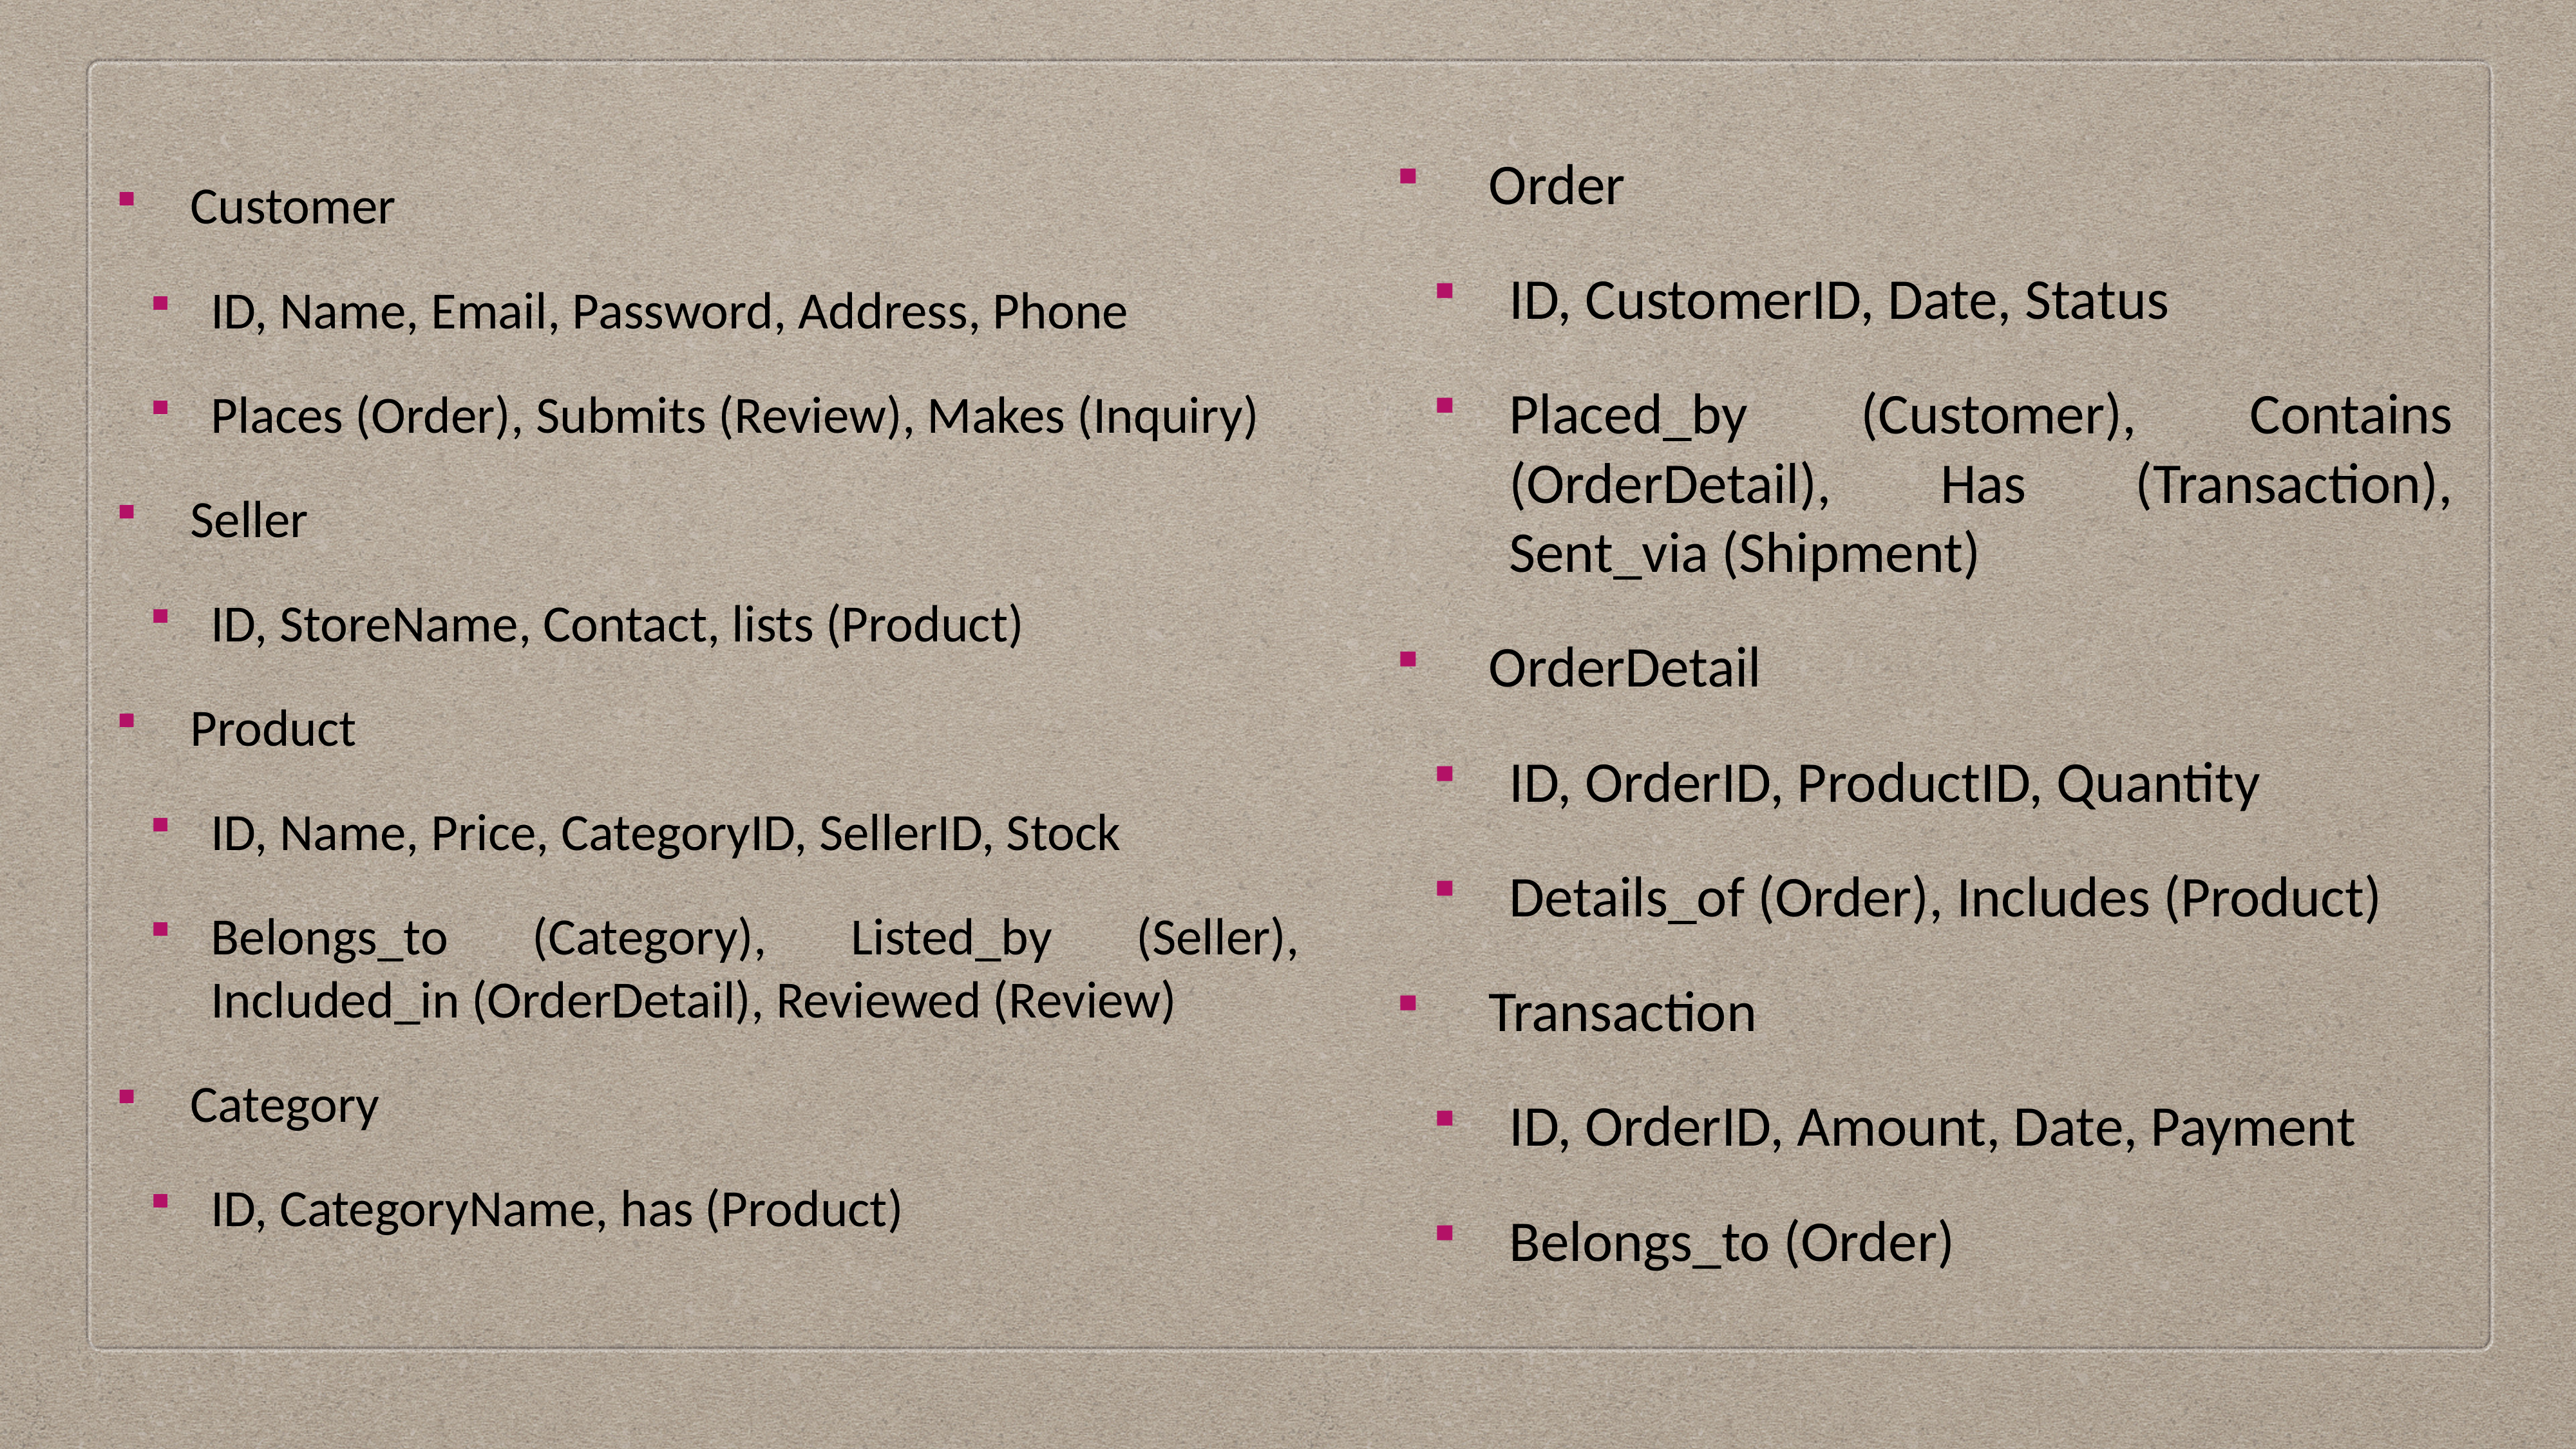

Customer
ID, Name, Email, Password, Address, Phone
Places (Order), Submits (Review), Makes (Inquiry)
Seller
ID, StoreName, Contact, lists (Product)
Product
ID, Name, Price, CategoryID, SellerID, Stock
Belongs_to (Category), Listed_by (Seller), Included_in (OrderDetail), Reviewed (Review)
Category
ID, CategoryName, has (Product)
Order
ID, CustomerID, Date, Status
Placed_by (Customer), Contains (OrderDetail), Has (Transaction), Sent_via (Shipment)
OrderDetail
ID, OrderID, ProductID, Quantity
Details_of (Order), Includes (Product)
Transaction
ID, OrderID, Amount, Date, Payment
Belongs_to (Order)